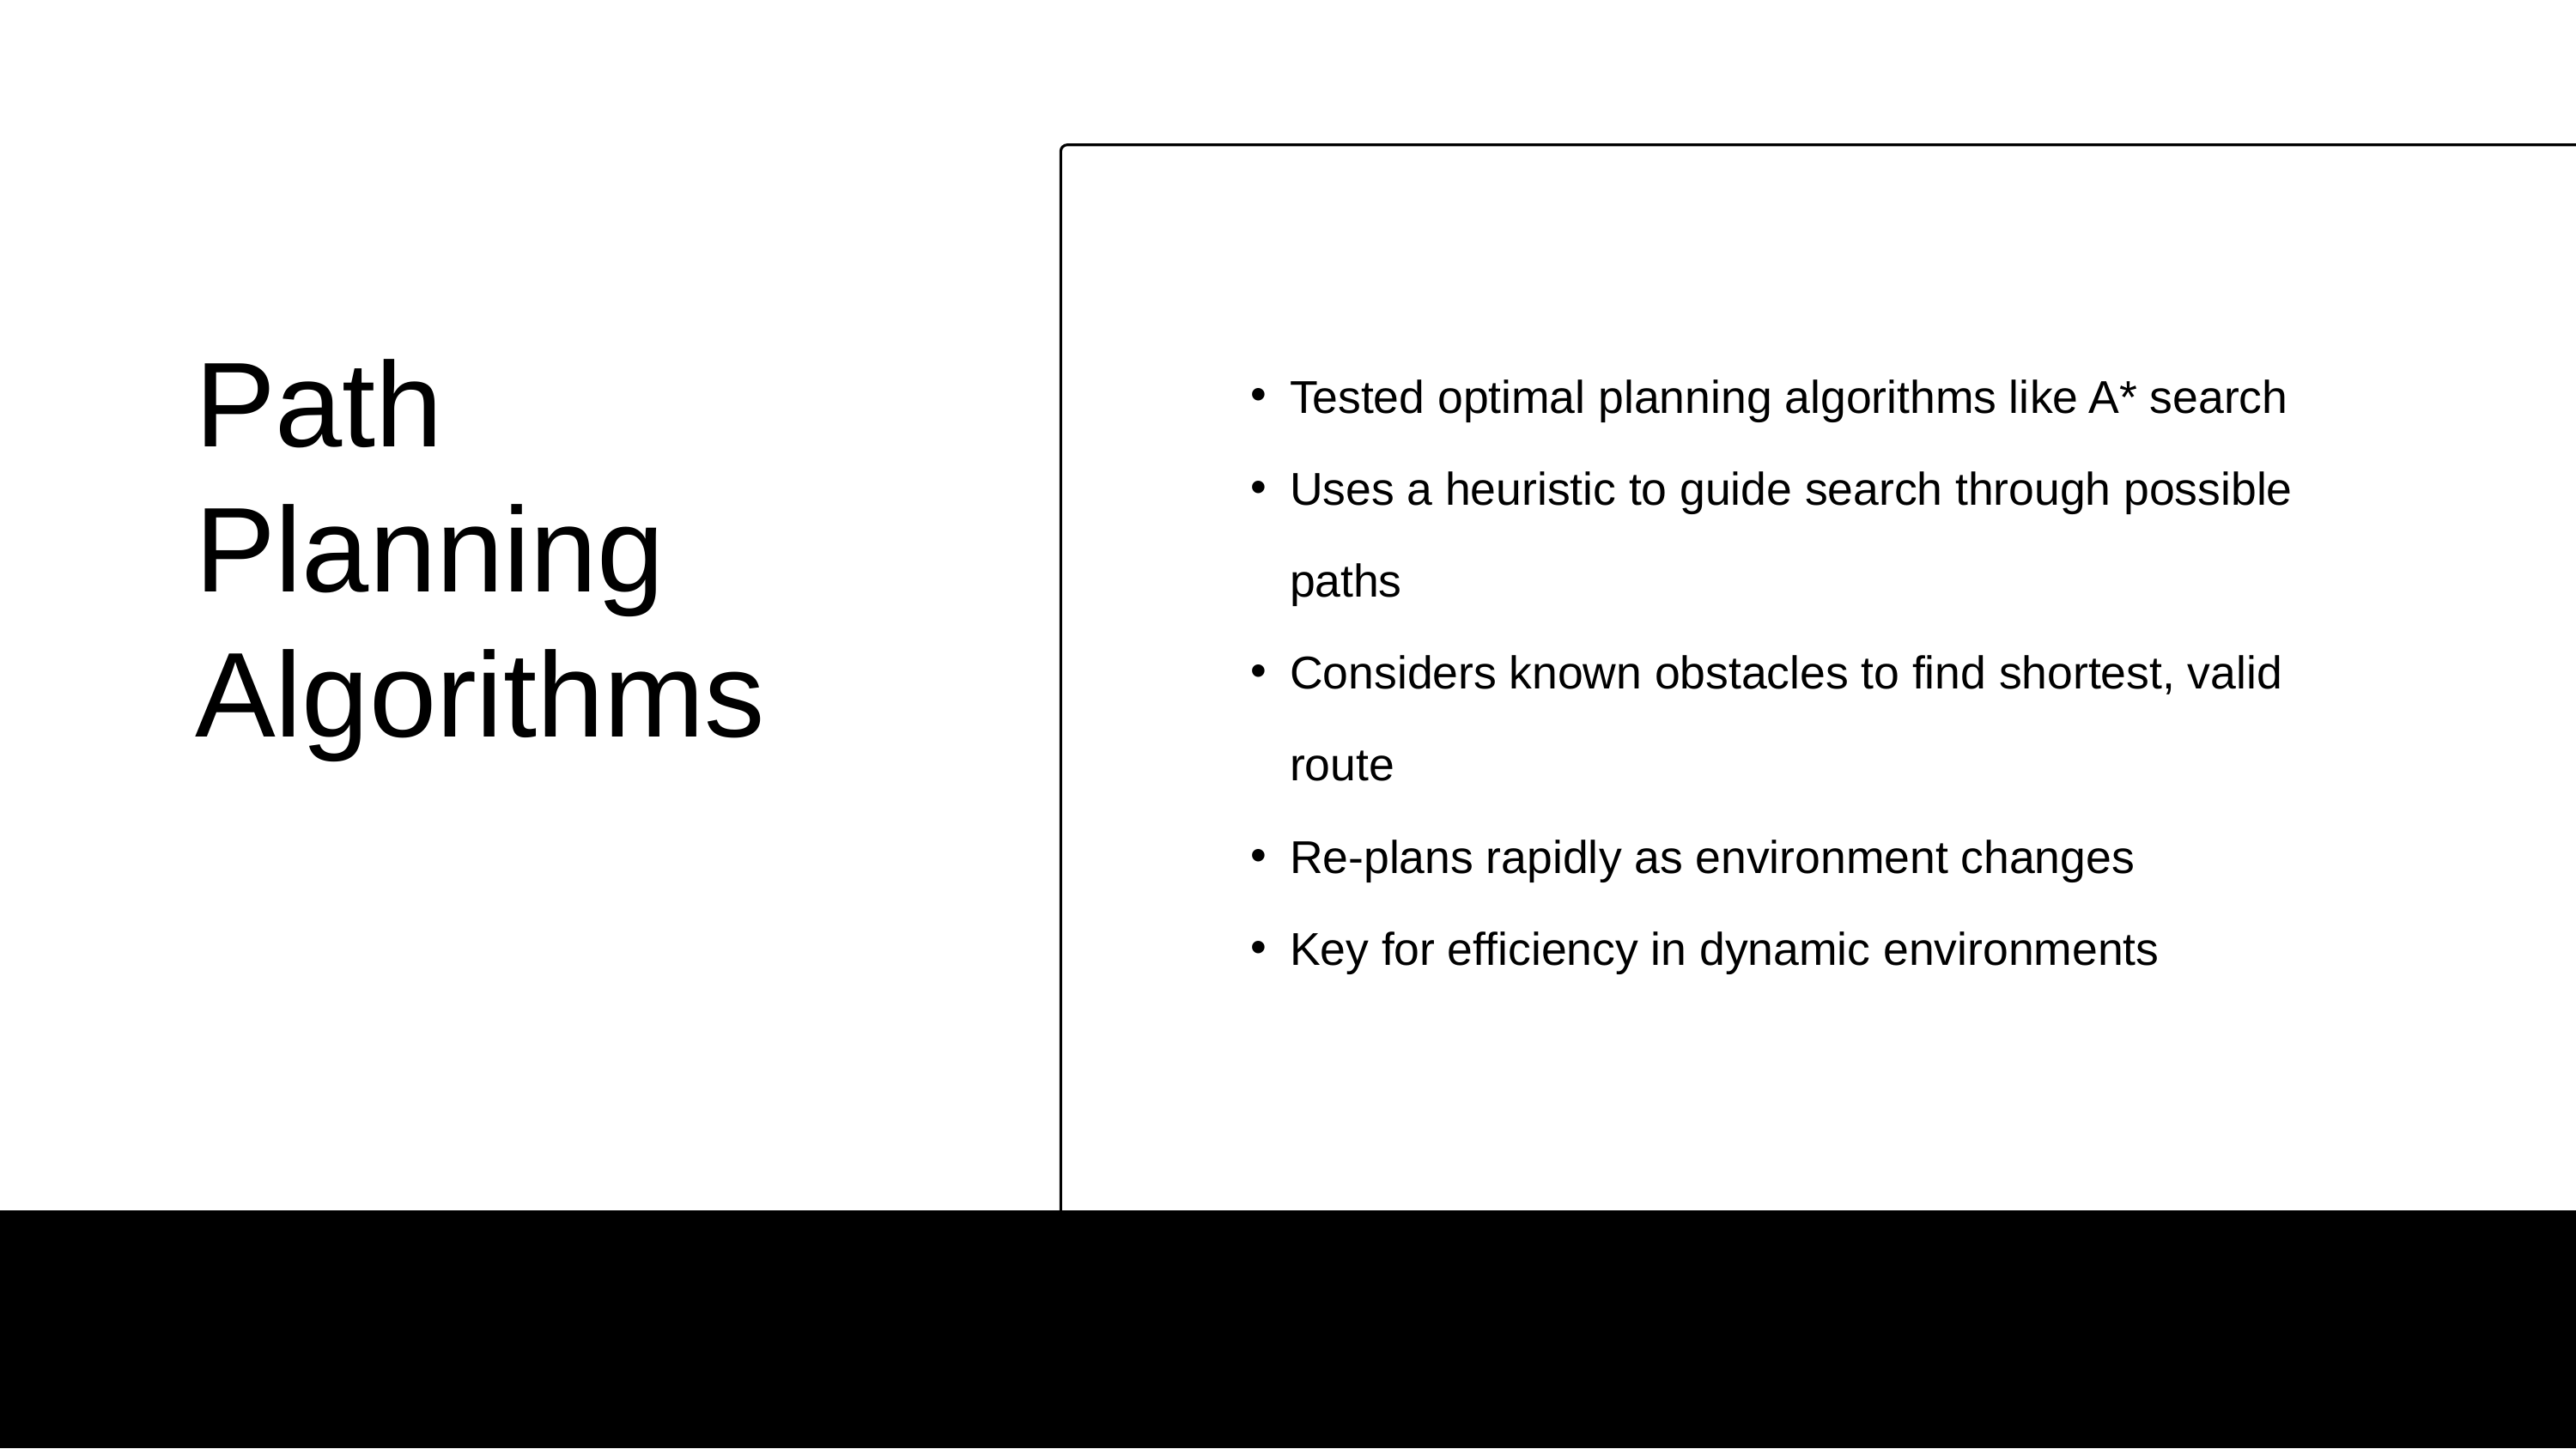

Path Planning Algorithms
Tested optimal planning algorithms like A* search
Uses a heuristic to guide search through possible paths
Considers known obstacles to find shortest, valid route
Re-plans rapidly as environment changes
Key for efficiency in dynamic environments